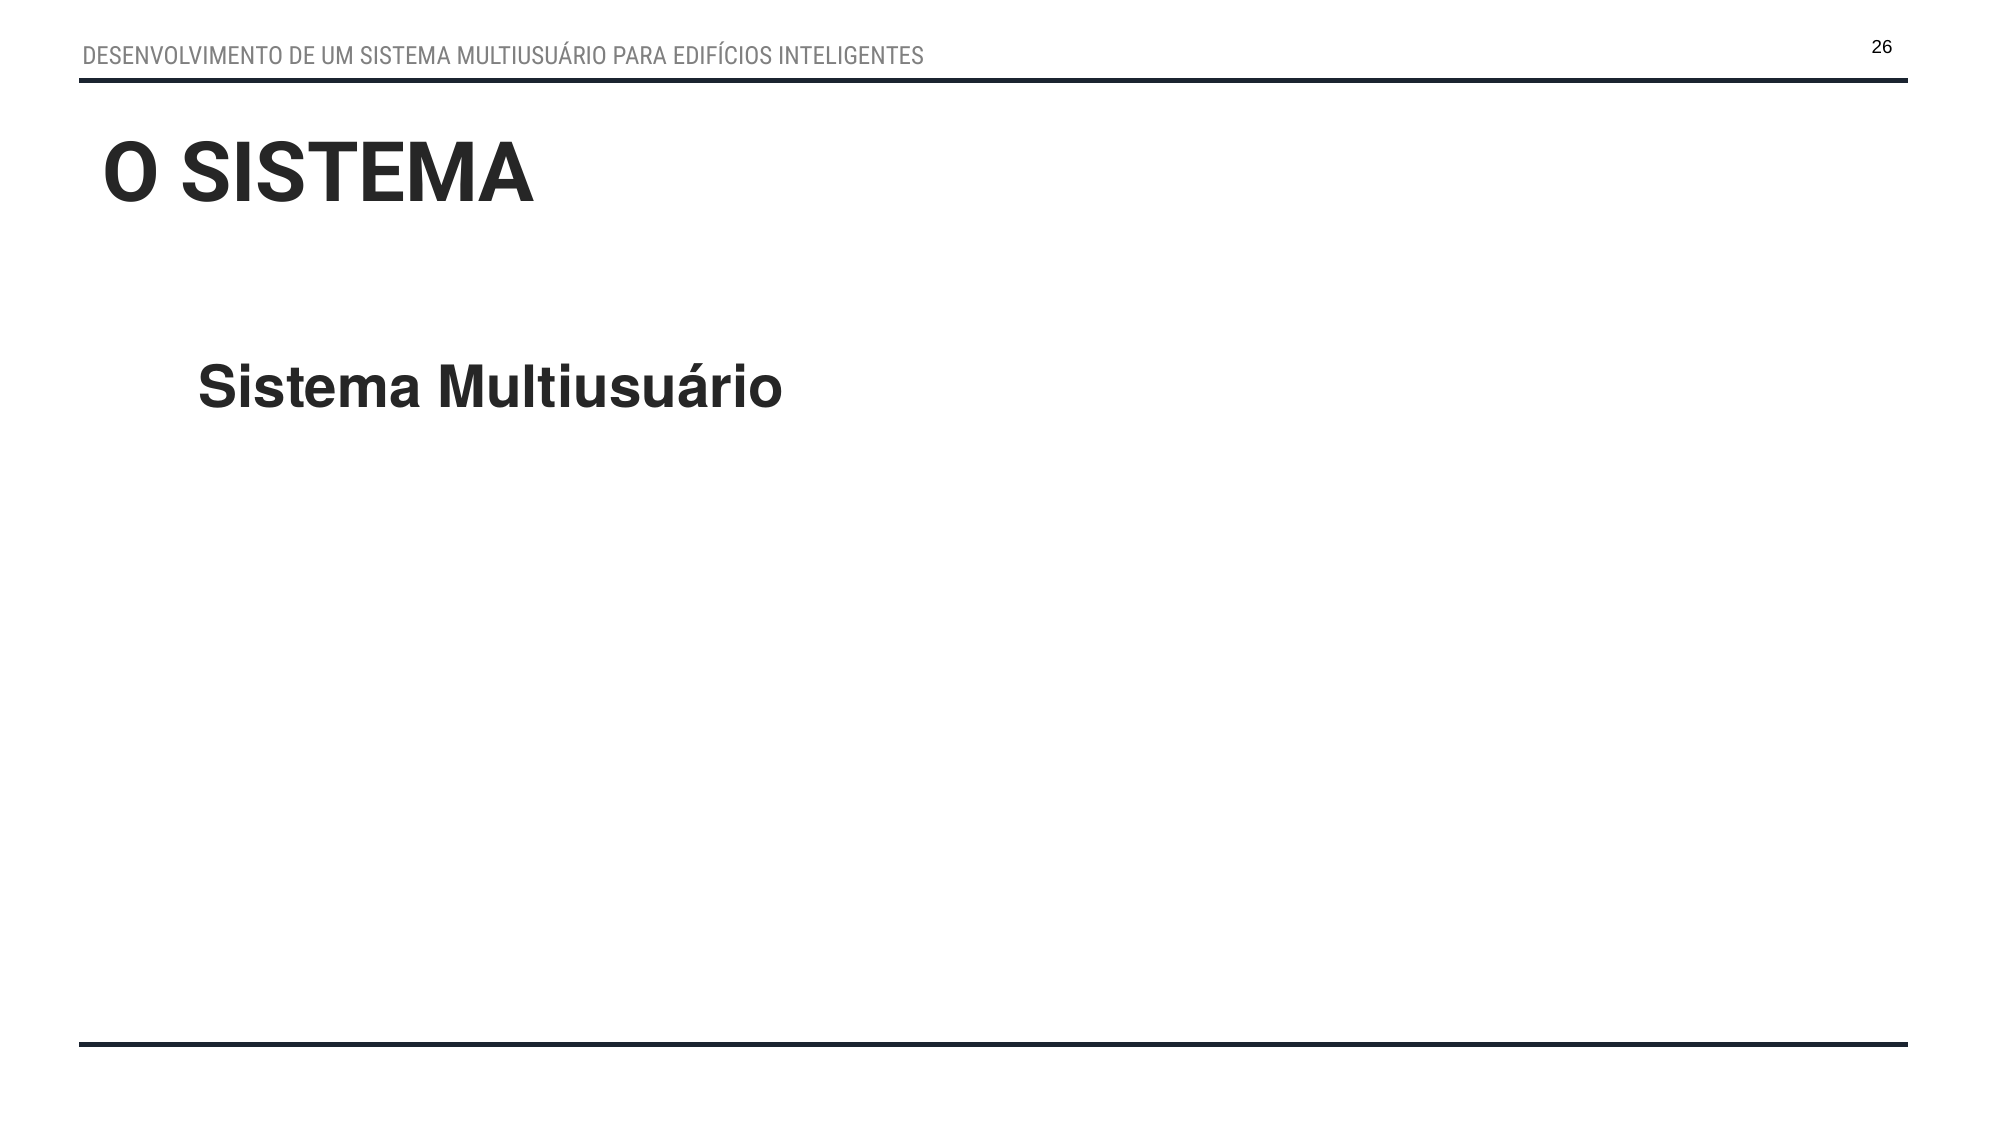

26
DESENVOLVIMENTO DE UM SISTEMA MULTIUSUÁRIO PARA EDIFÍCIOS INTELIGENTES
O SISTEMA
Sistema Multiusuário